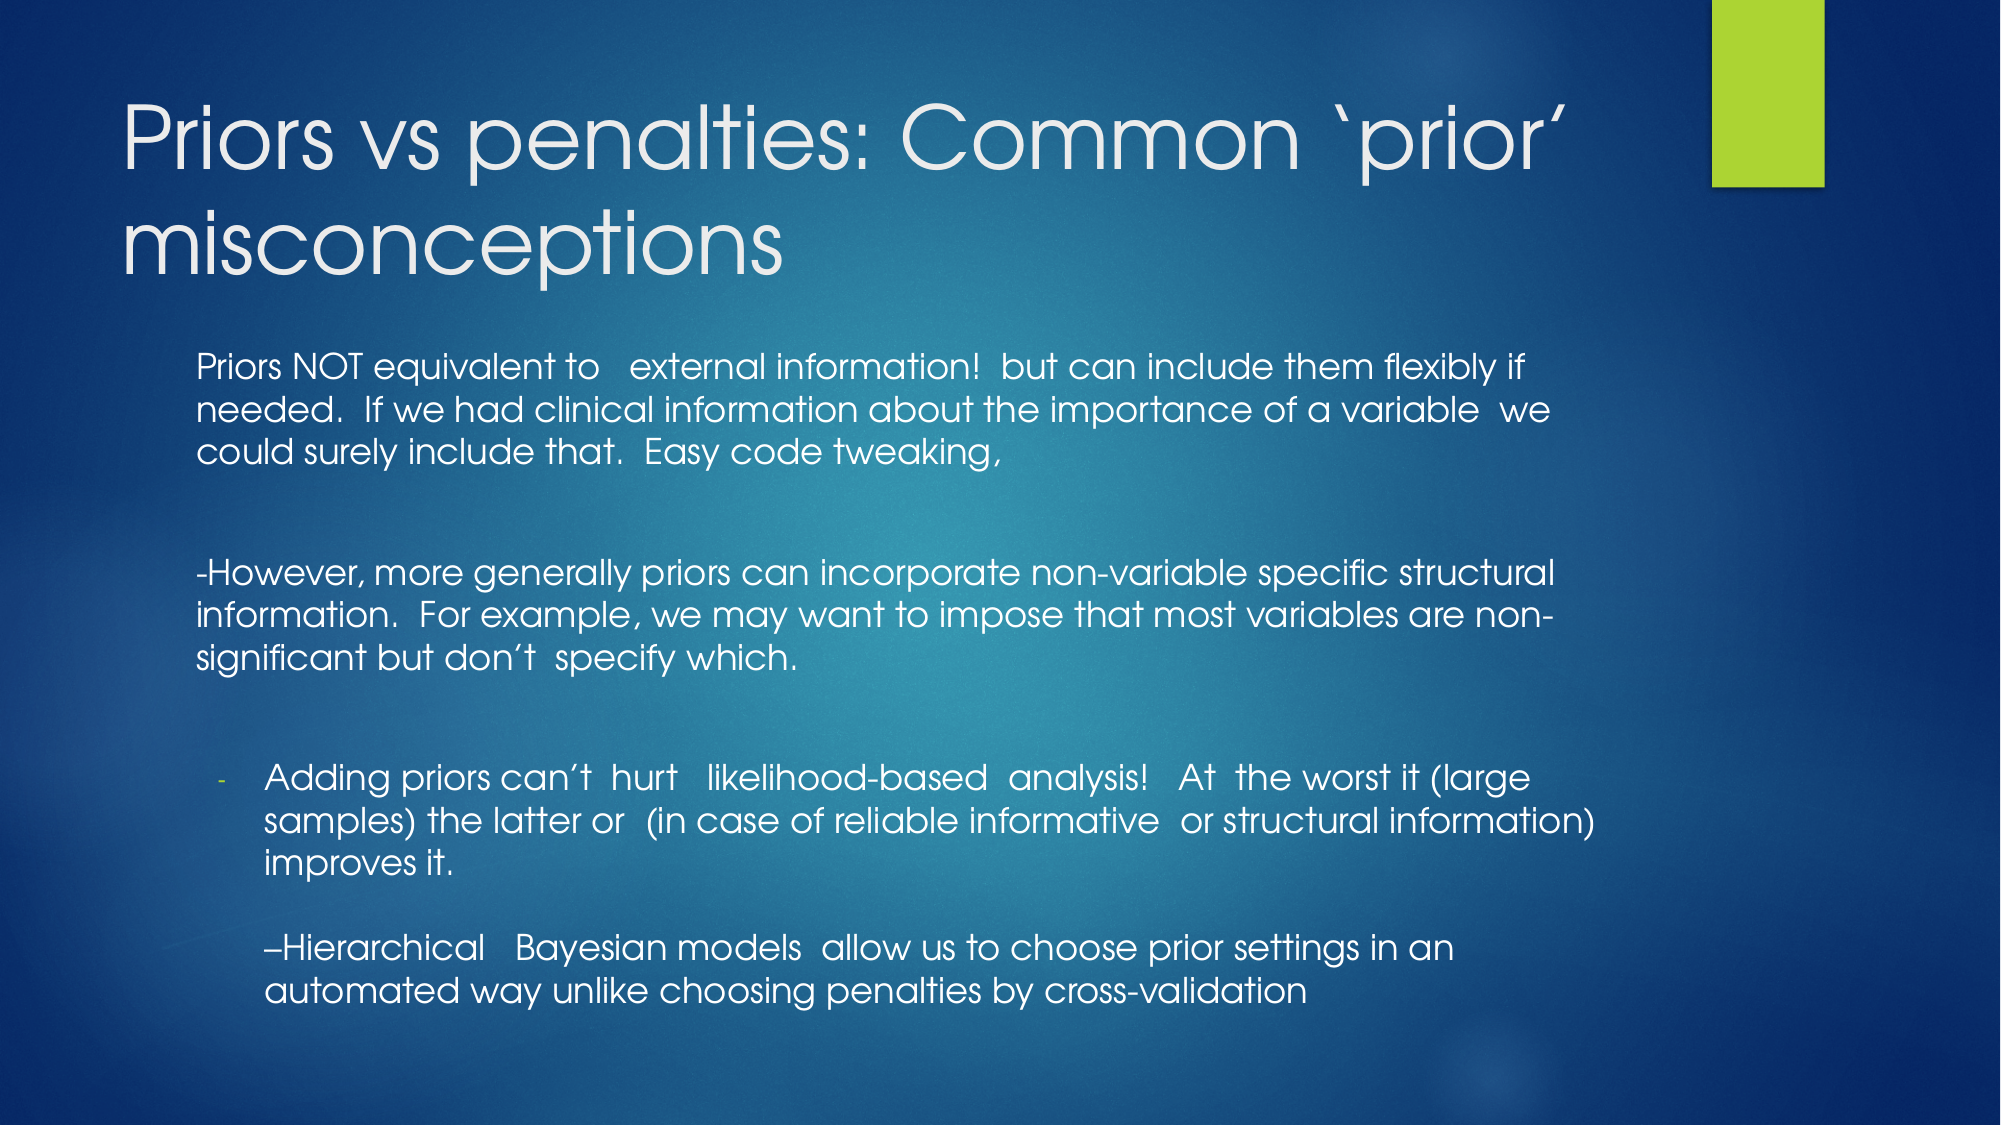

# Priors vs penalties: Common ‘prior’ misconceptions
Priors NOT equivalent to   external information!  but can include them flexibly if needed.  If we had clinical information about the importance of a variable  we could surely include that.  Easy code tweaking,

-However, more generally priors can incorporate non-variable specific structural information.  For example, we may want to impose that most variables are non-significant but don’t  specify which.

Adding priors can’t  hurt   likelihood-based  analysis!   At  the worst it (large samples) the latter or  (in case of reliable informative  or structural information) improves it.
–Hierarchical   Bayesian models  allow us to choose prior settings in an automated way unlike choosing penalties by cross-validation